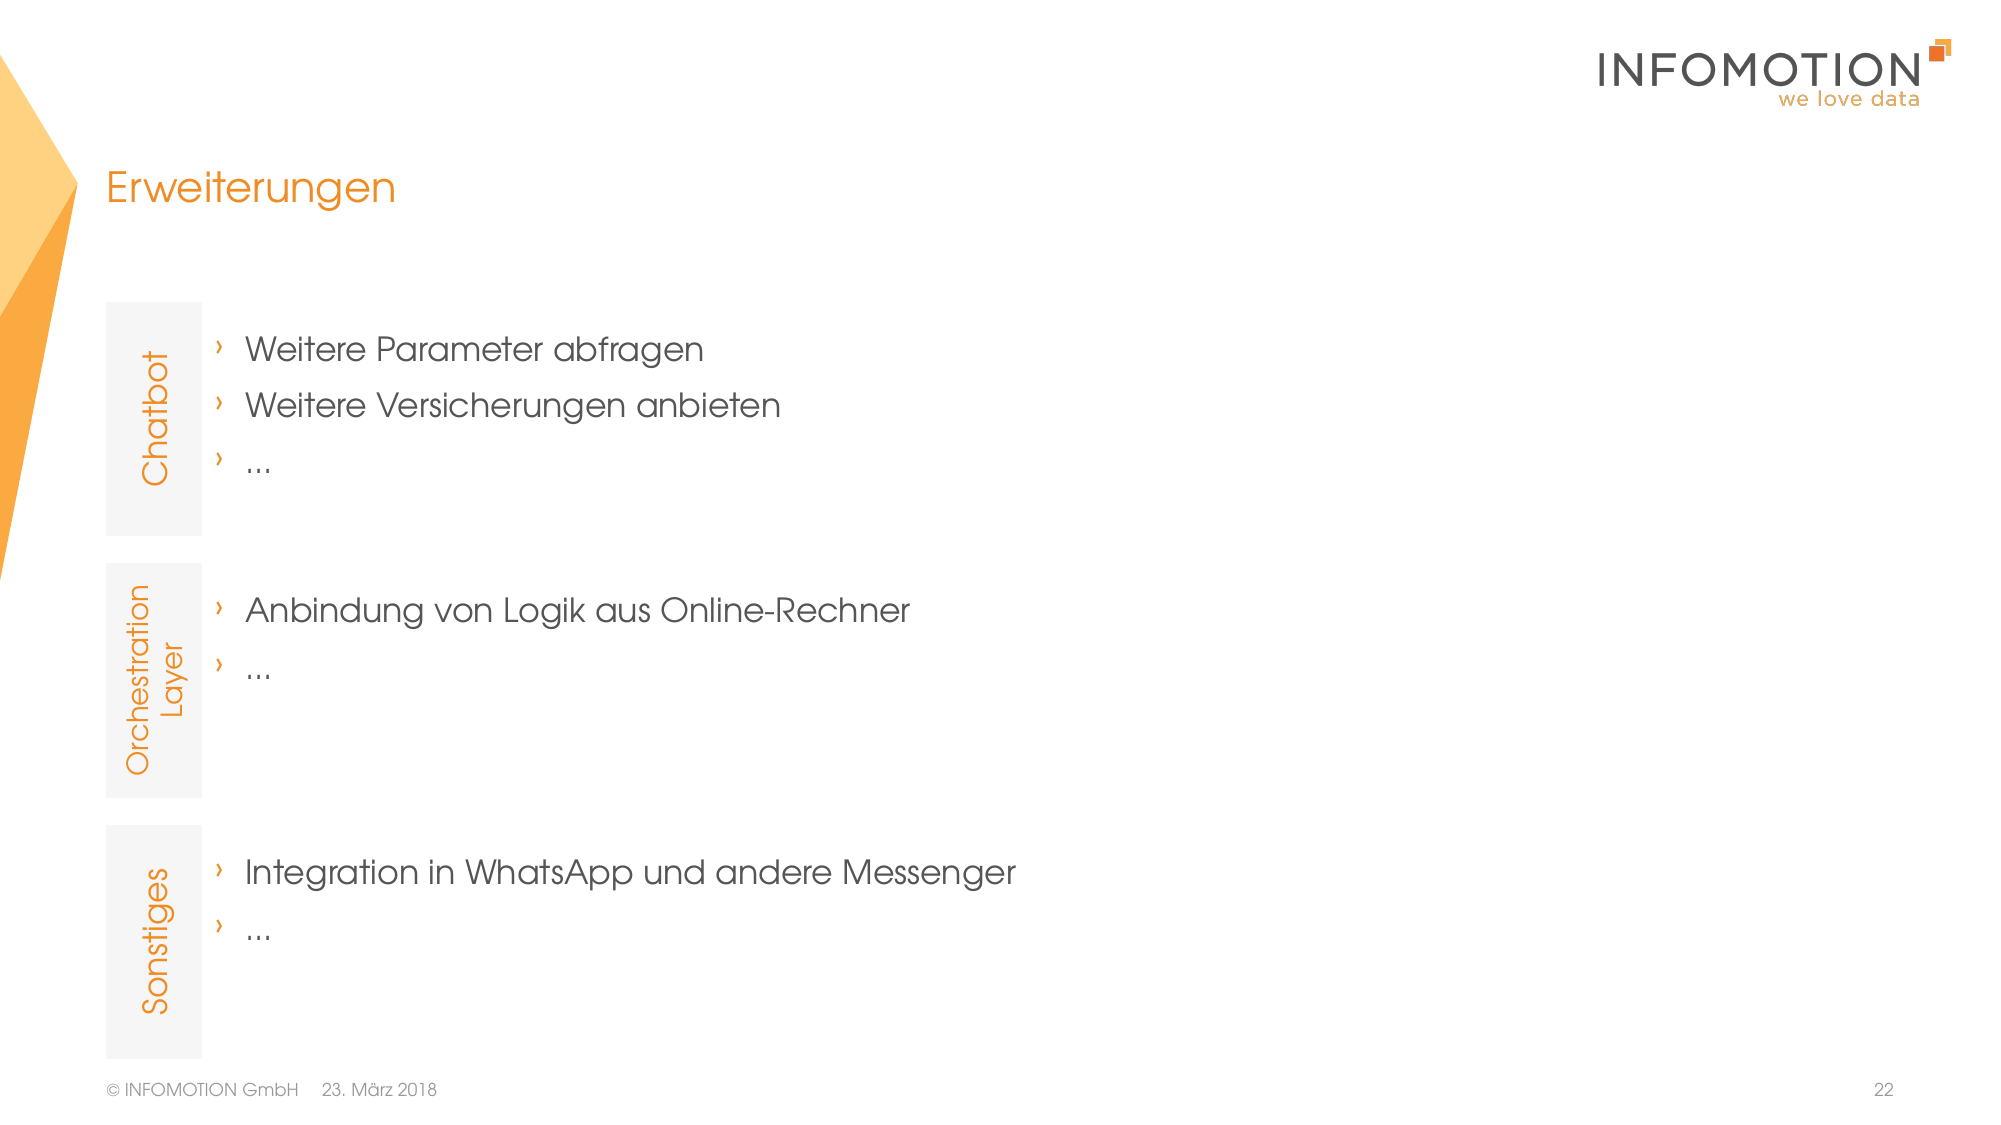

# Erweiterungen
Weitere Parameter abfragen
Weitere Versicherungen anbieten
...
Chatbot
Anbindung von Logik aus Online-Rechner
...
Orchestration Layer
Integration in WhatsApp und andere Messenger
...
Sonstiges